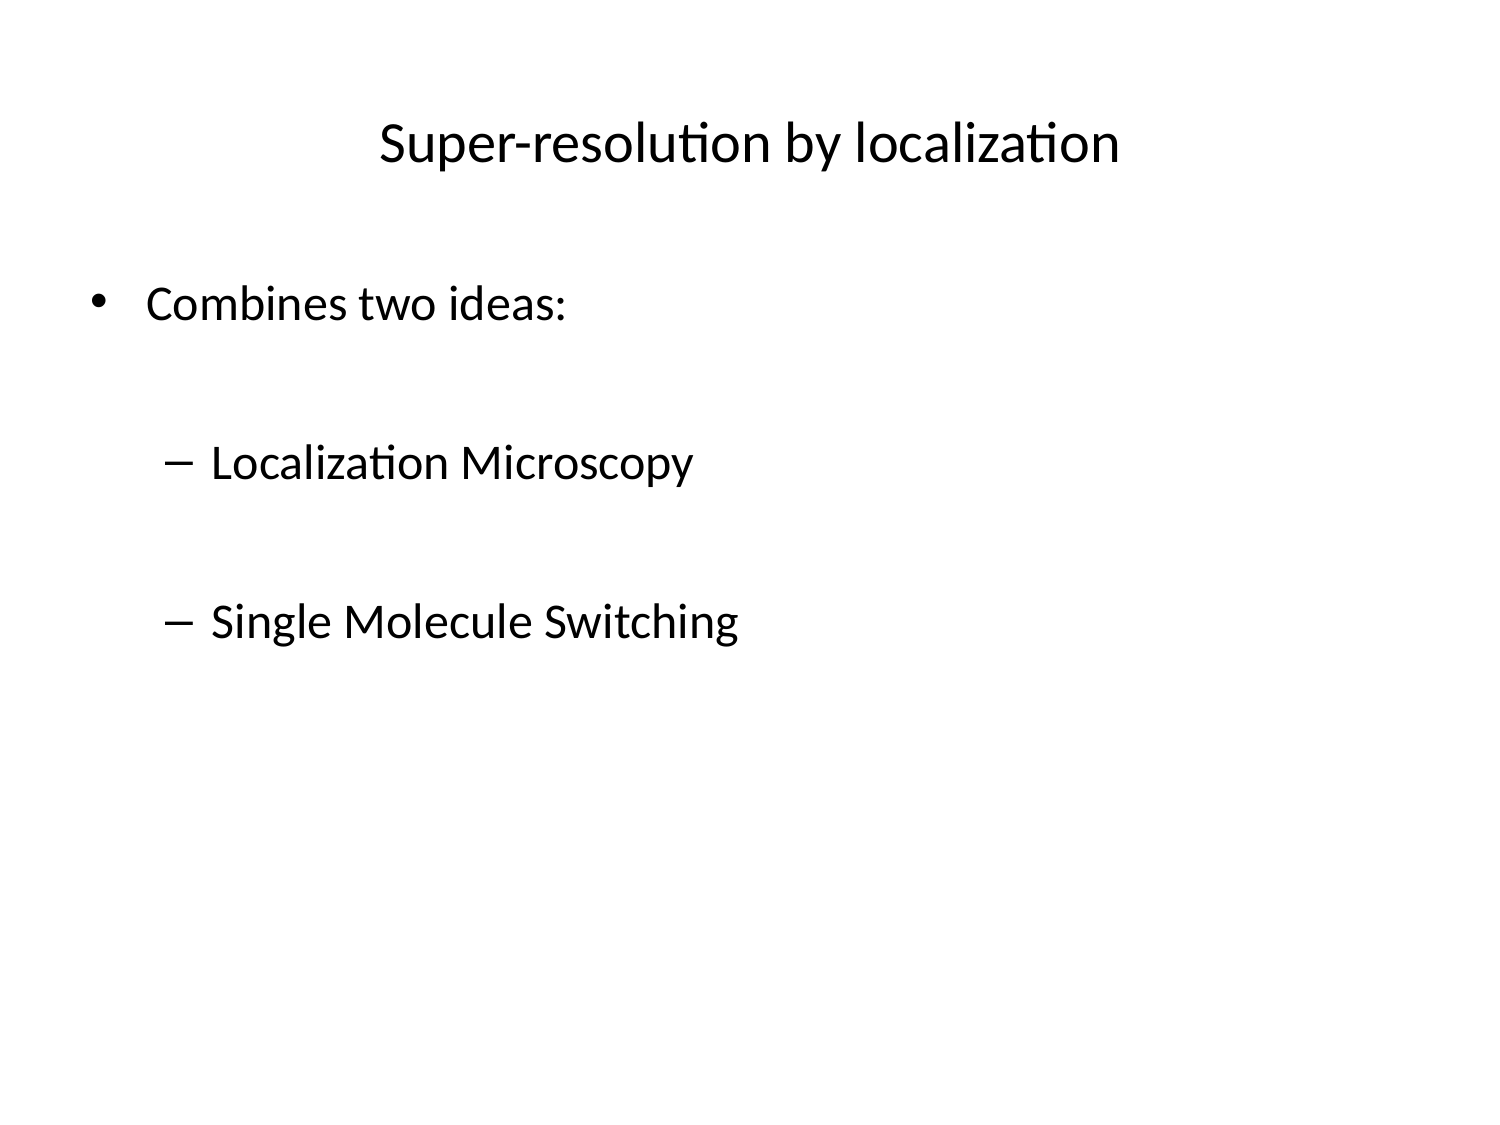

# Super-resolution by localization
Combines two ideas:

Localization Microscopy

Single Molecule Switching